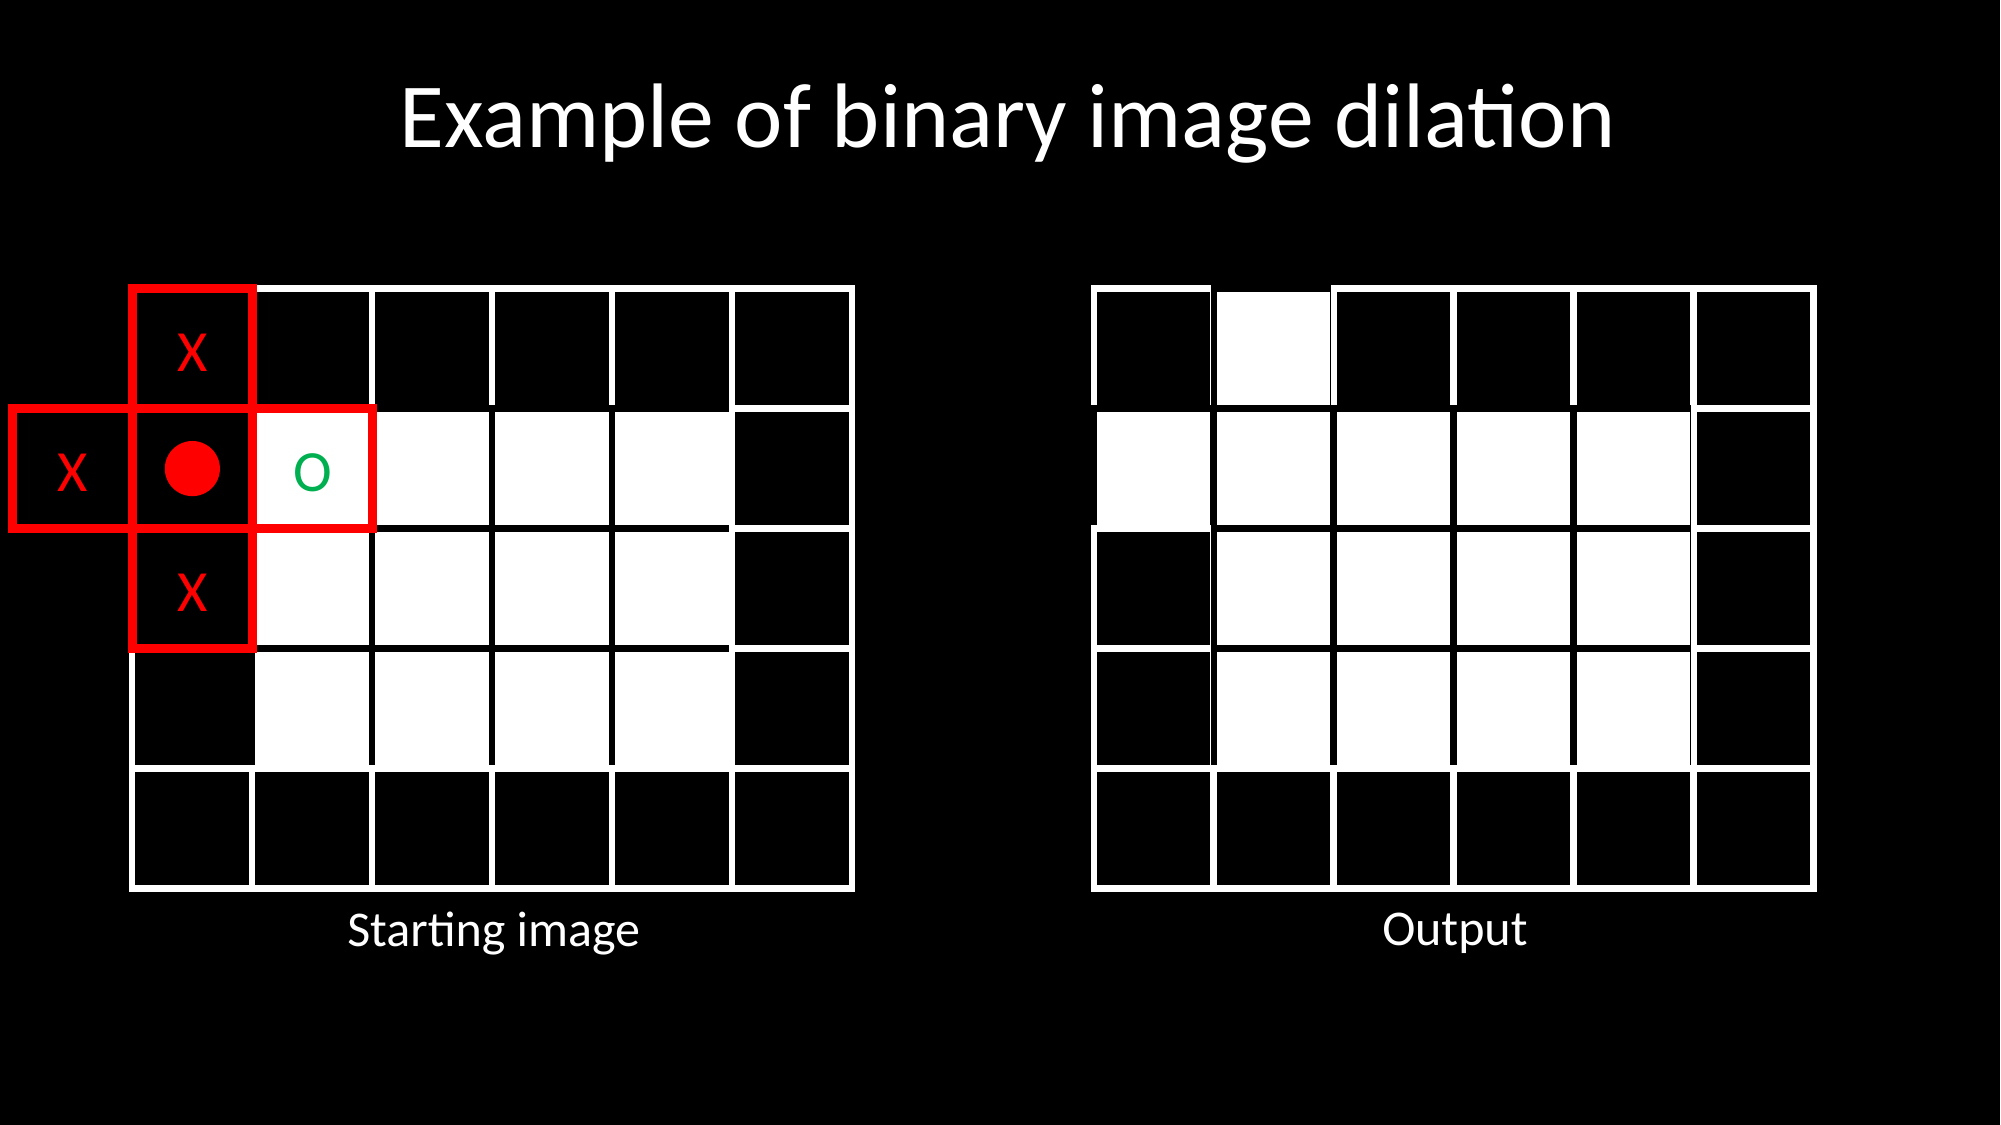

Example of binary image dilation
X
X

O
X

Output

Starting image